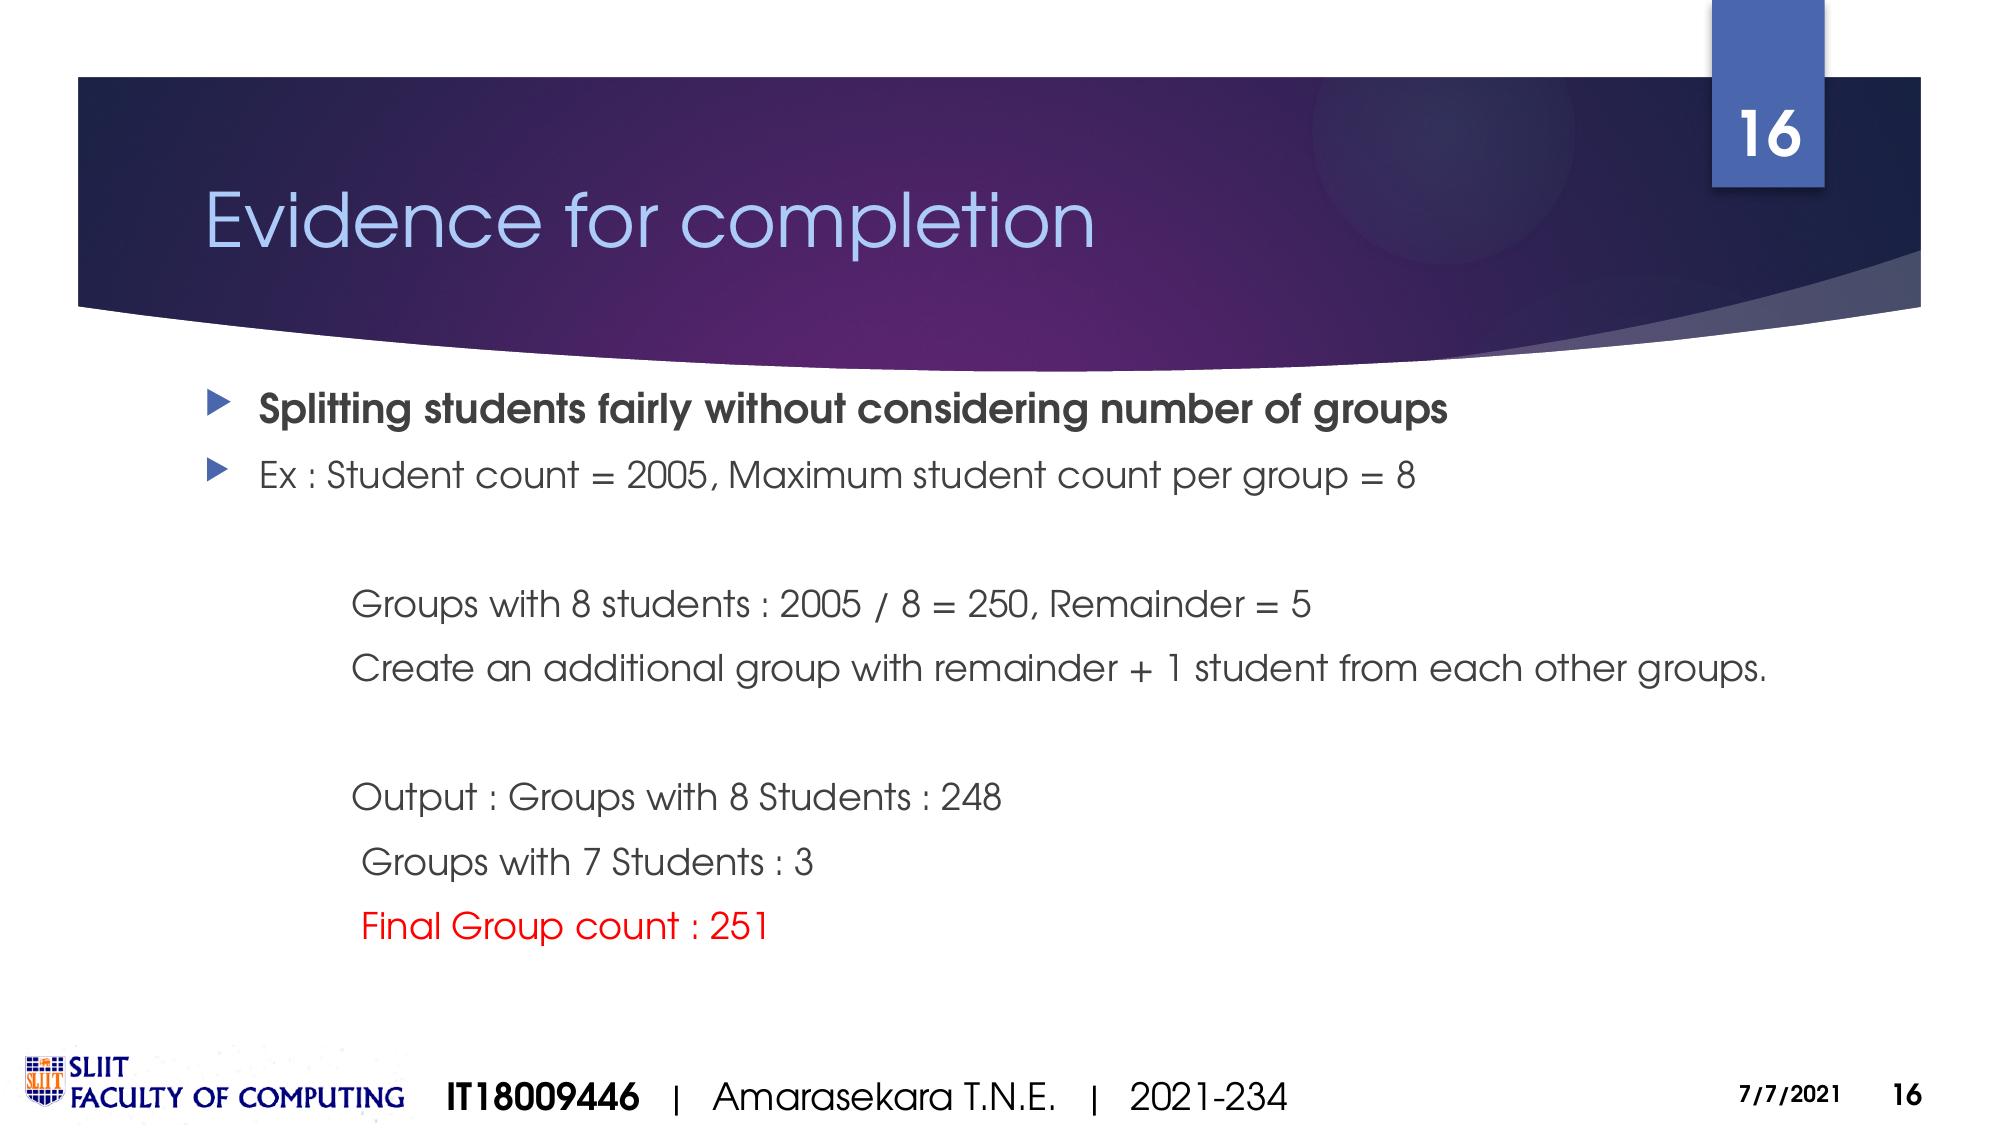

# Evidence for completion
Splitting students fairly without considering number of groups
Ex : Student count = 2005, Maximum student count per group = 8

	Groups with 8 students : 2005 / 8 = 250, Remainder = 5
	Create an additional group with remainder + 1 student from each other groups.

	Output : Groups with 8 Students : 248
			 Groups with 7 Students : 3
			 Final Group count : 251